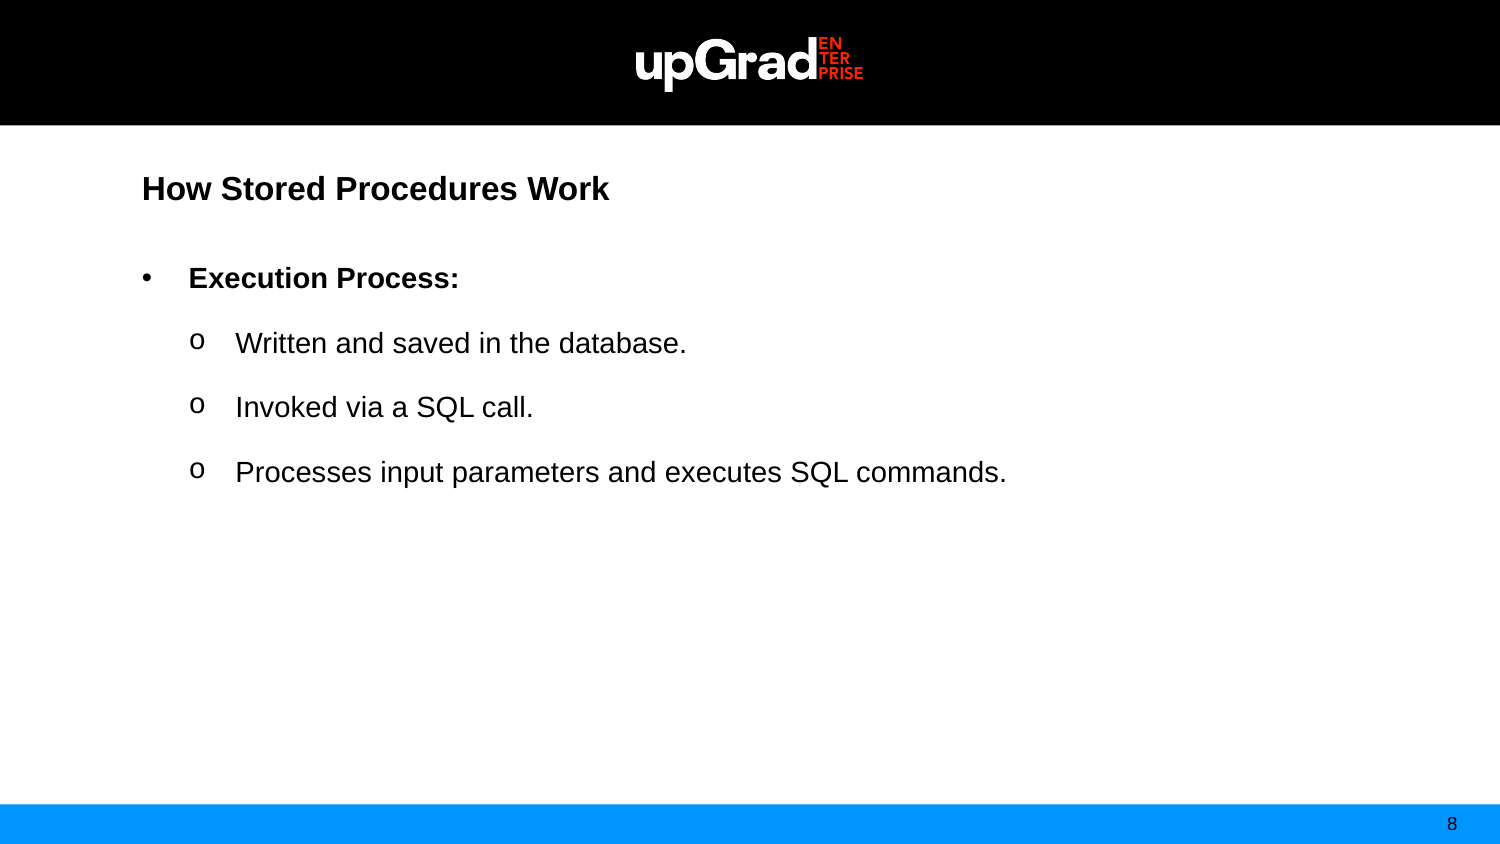

How Stored Procedures Work
Execution Process:
Written and saved in the database.
Invoked via a SQL call.
Processes input parameters and executes SQL commands.

8